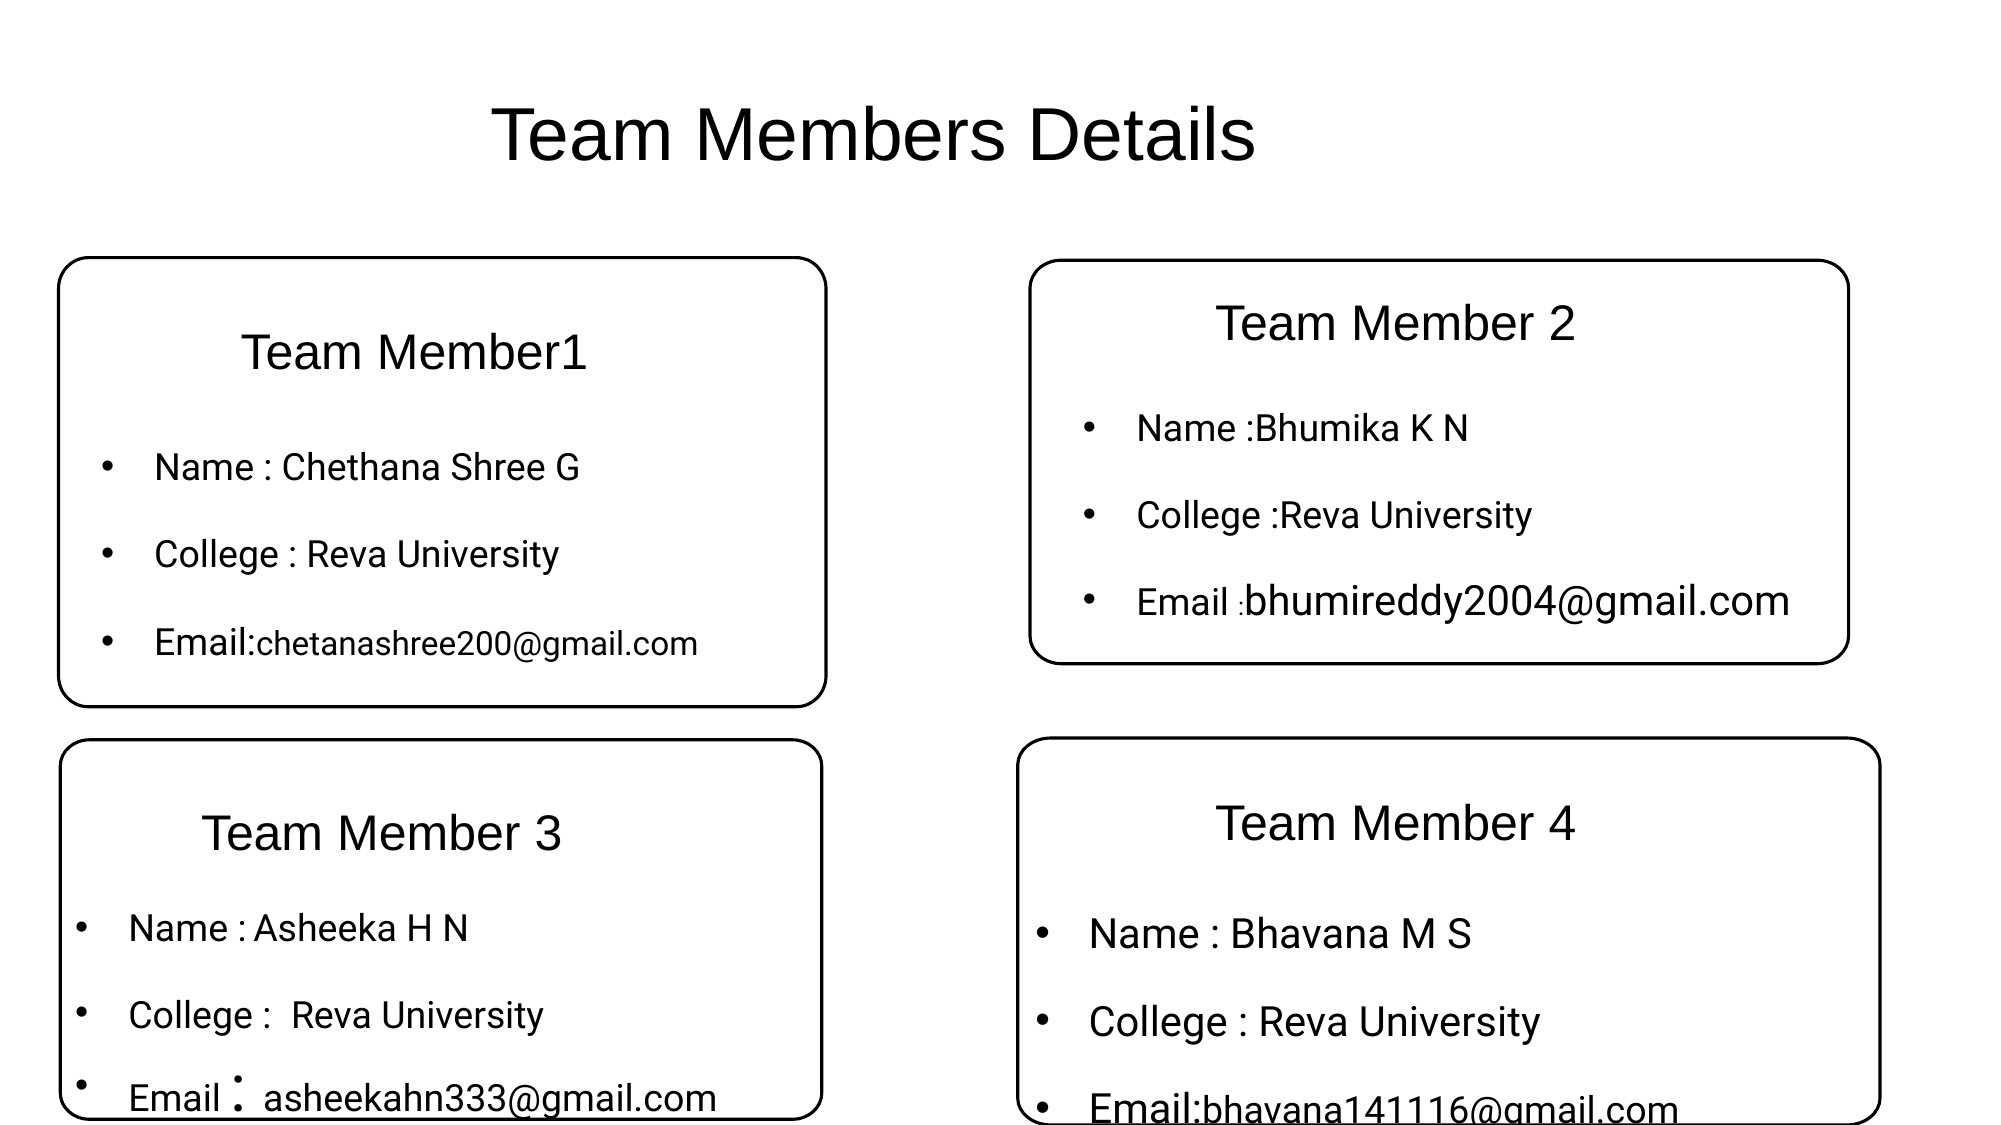

Team Members Details
Team Member 2

Team Member1
Name :Bhumika K N
College :Reva University
Email :bhumireddy2004@gmail.com
Name : Chethana Shree G
College : Reva University
Email:chetanashree200@gmail.com

Team Member 4
Team Member 3
Name : Asheeka H N
College :  Reva University
Email : asheekahn333@gmail.com
Name : Bhavana M S
College : Reva University
Email:bhavana141116@gmail.com